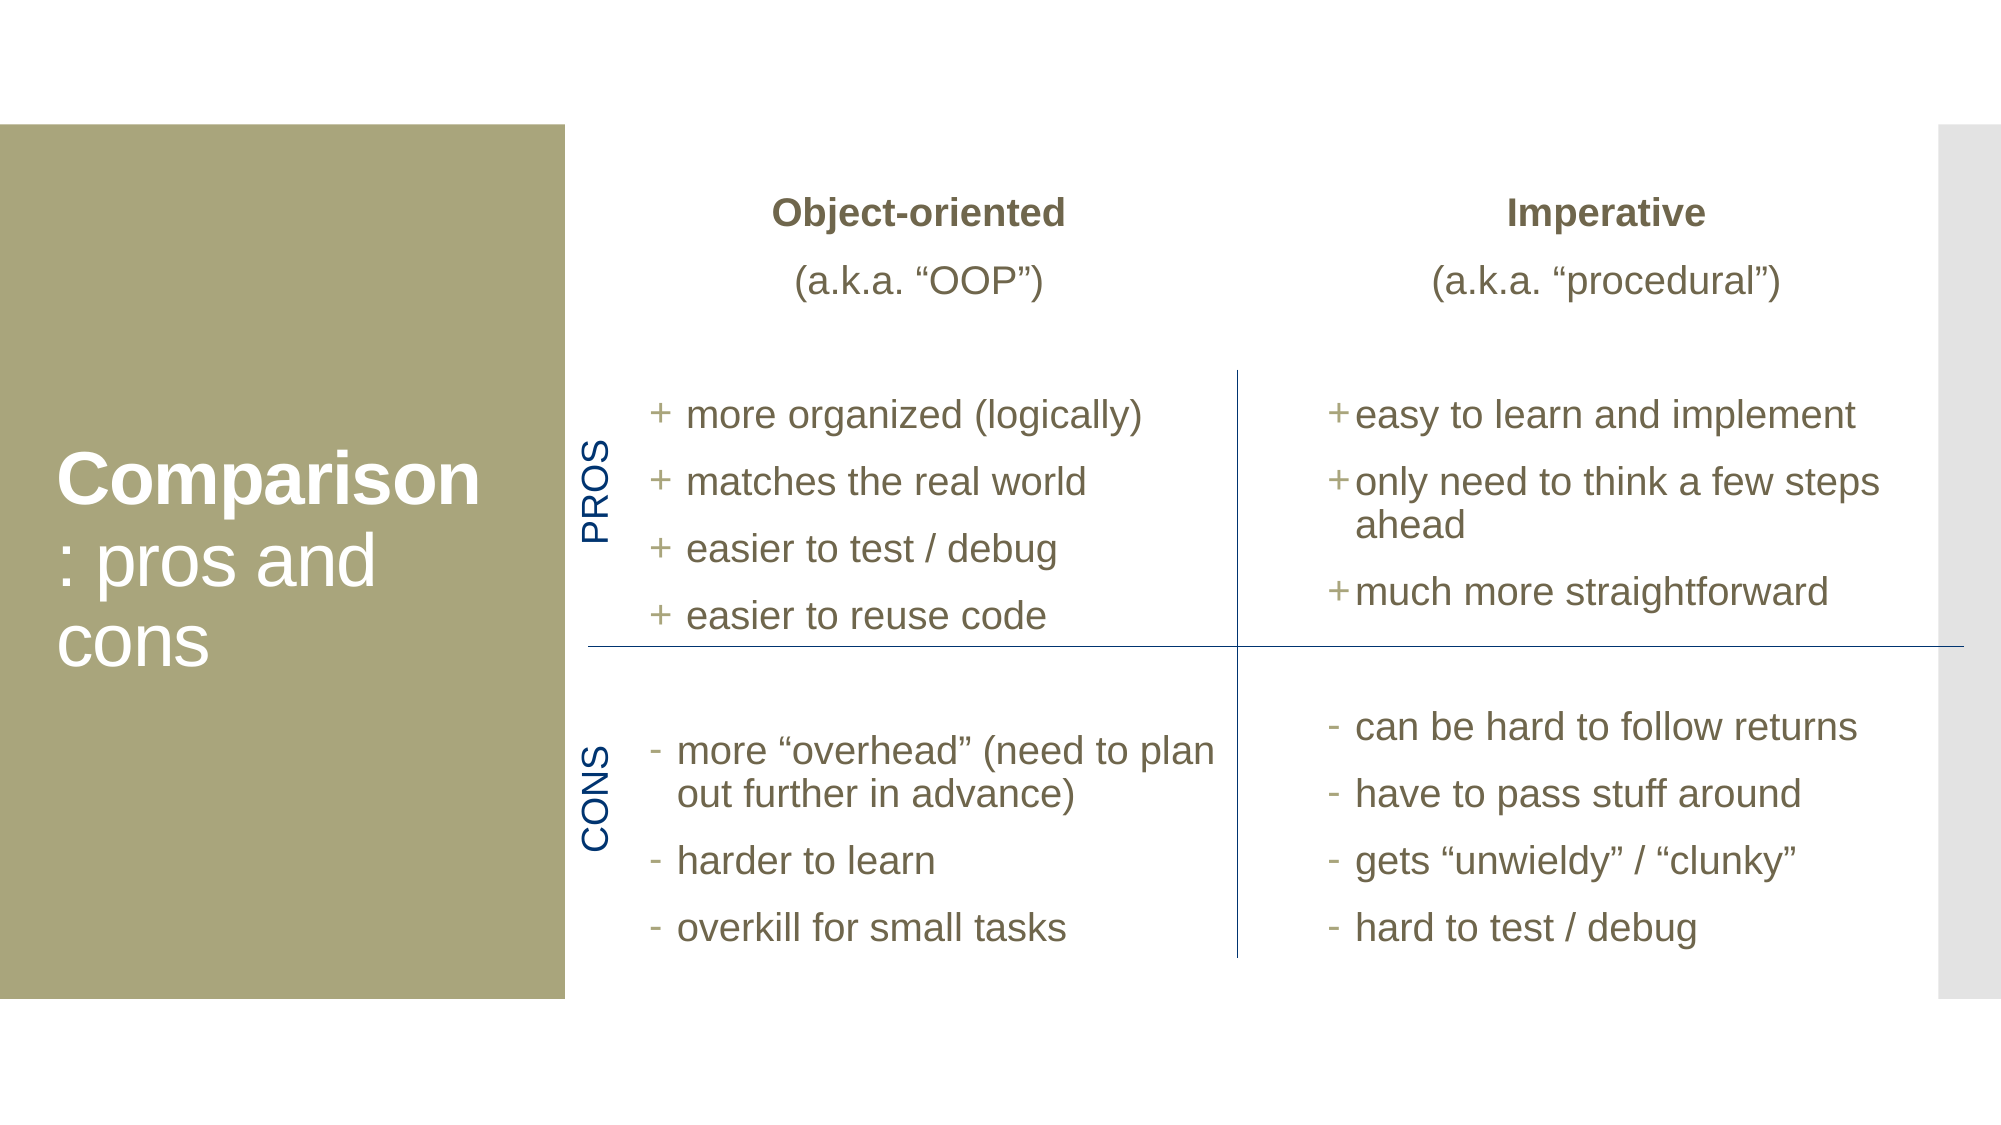

# Comparison : pros and cons
Object-oriented
(a.k.a. “OOP”)

more organized (logically)
matches the real world
easier to test / debug
easier to reuse code

more “overhead” (need to plan out further in advance)
harder to learn
overkill for small tasks
Imperative
(a.k.a. “procedural”)

easy to learn and implement
only need to think a few steps ahead
much more straightforward

can be hard to follow returns
have to pass stuff around
gets “unwieldy” / “clunky”
hard to test / debug
CONS                   PROS